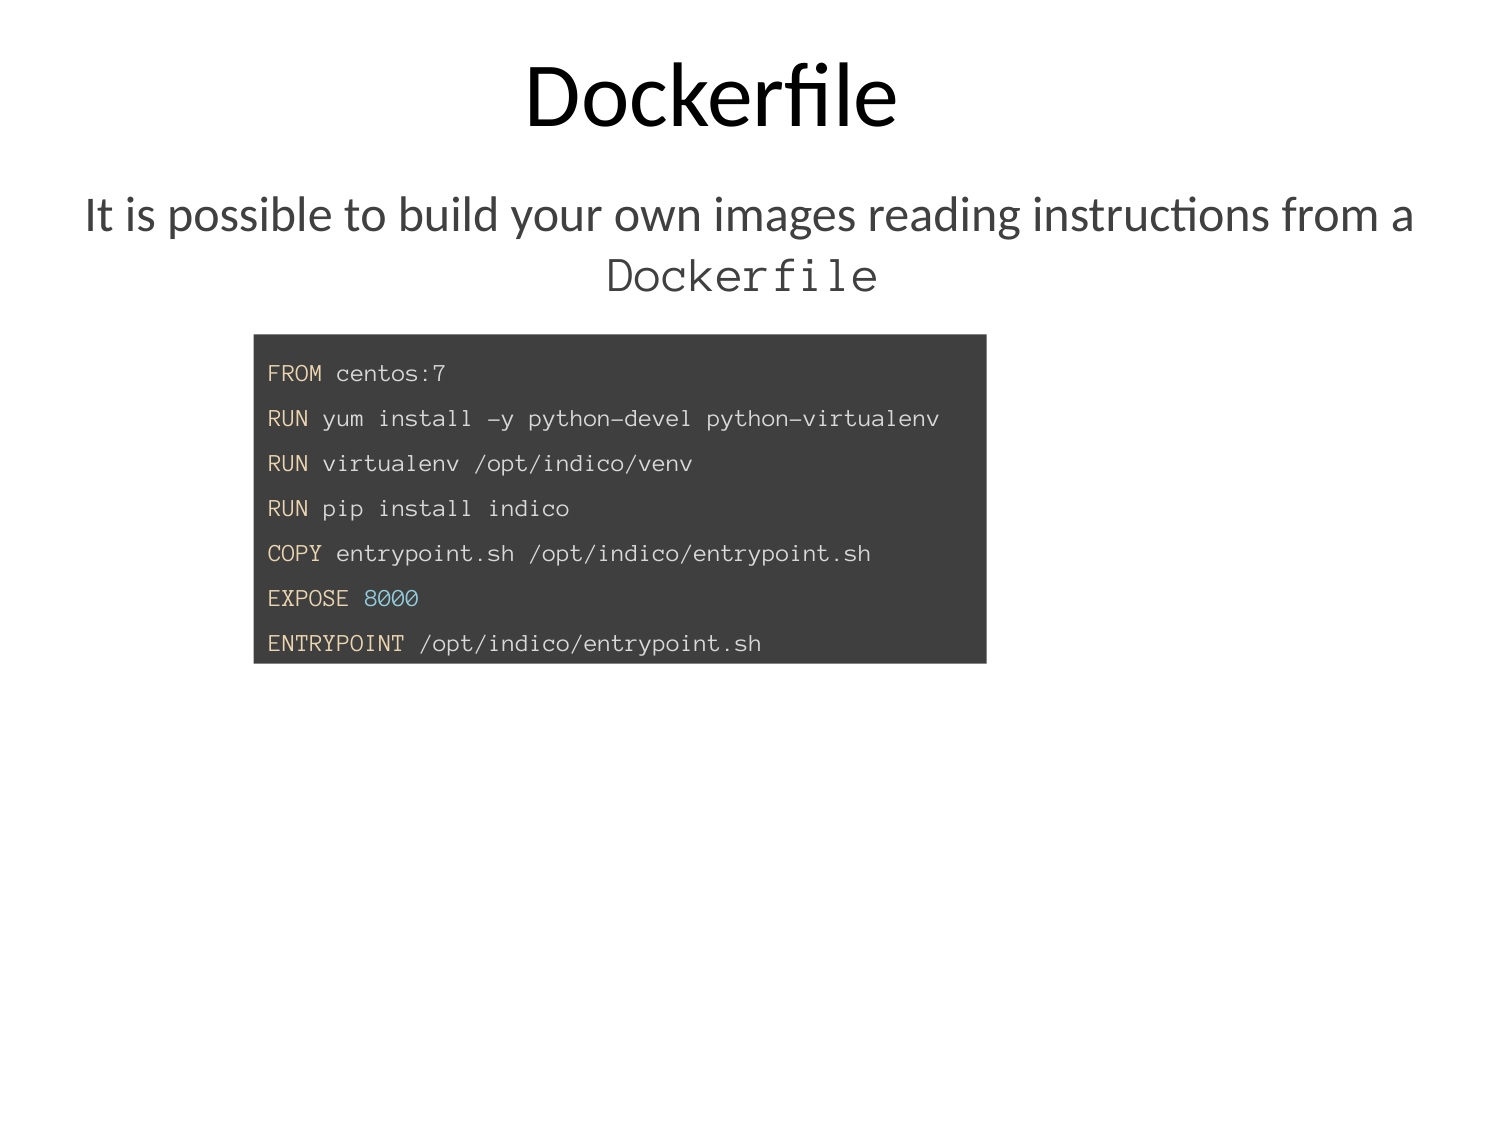

# Dockerfile
It is possible to build your own images reading instructions from a Dockerfile
FROM centos:7
RUN yum install -y python-devel python-virtualenv
RUN virtualenv /opt/indico/venv
RUN pip install indico
COPY entrypoint.sh /opt/indico/entrypoint.sh
EXPOSE 8000
ENTRYPOINT /opt/indico/entrypoint.sh